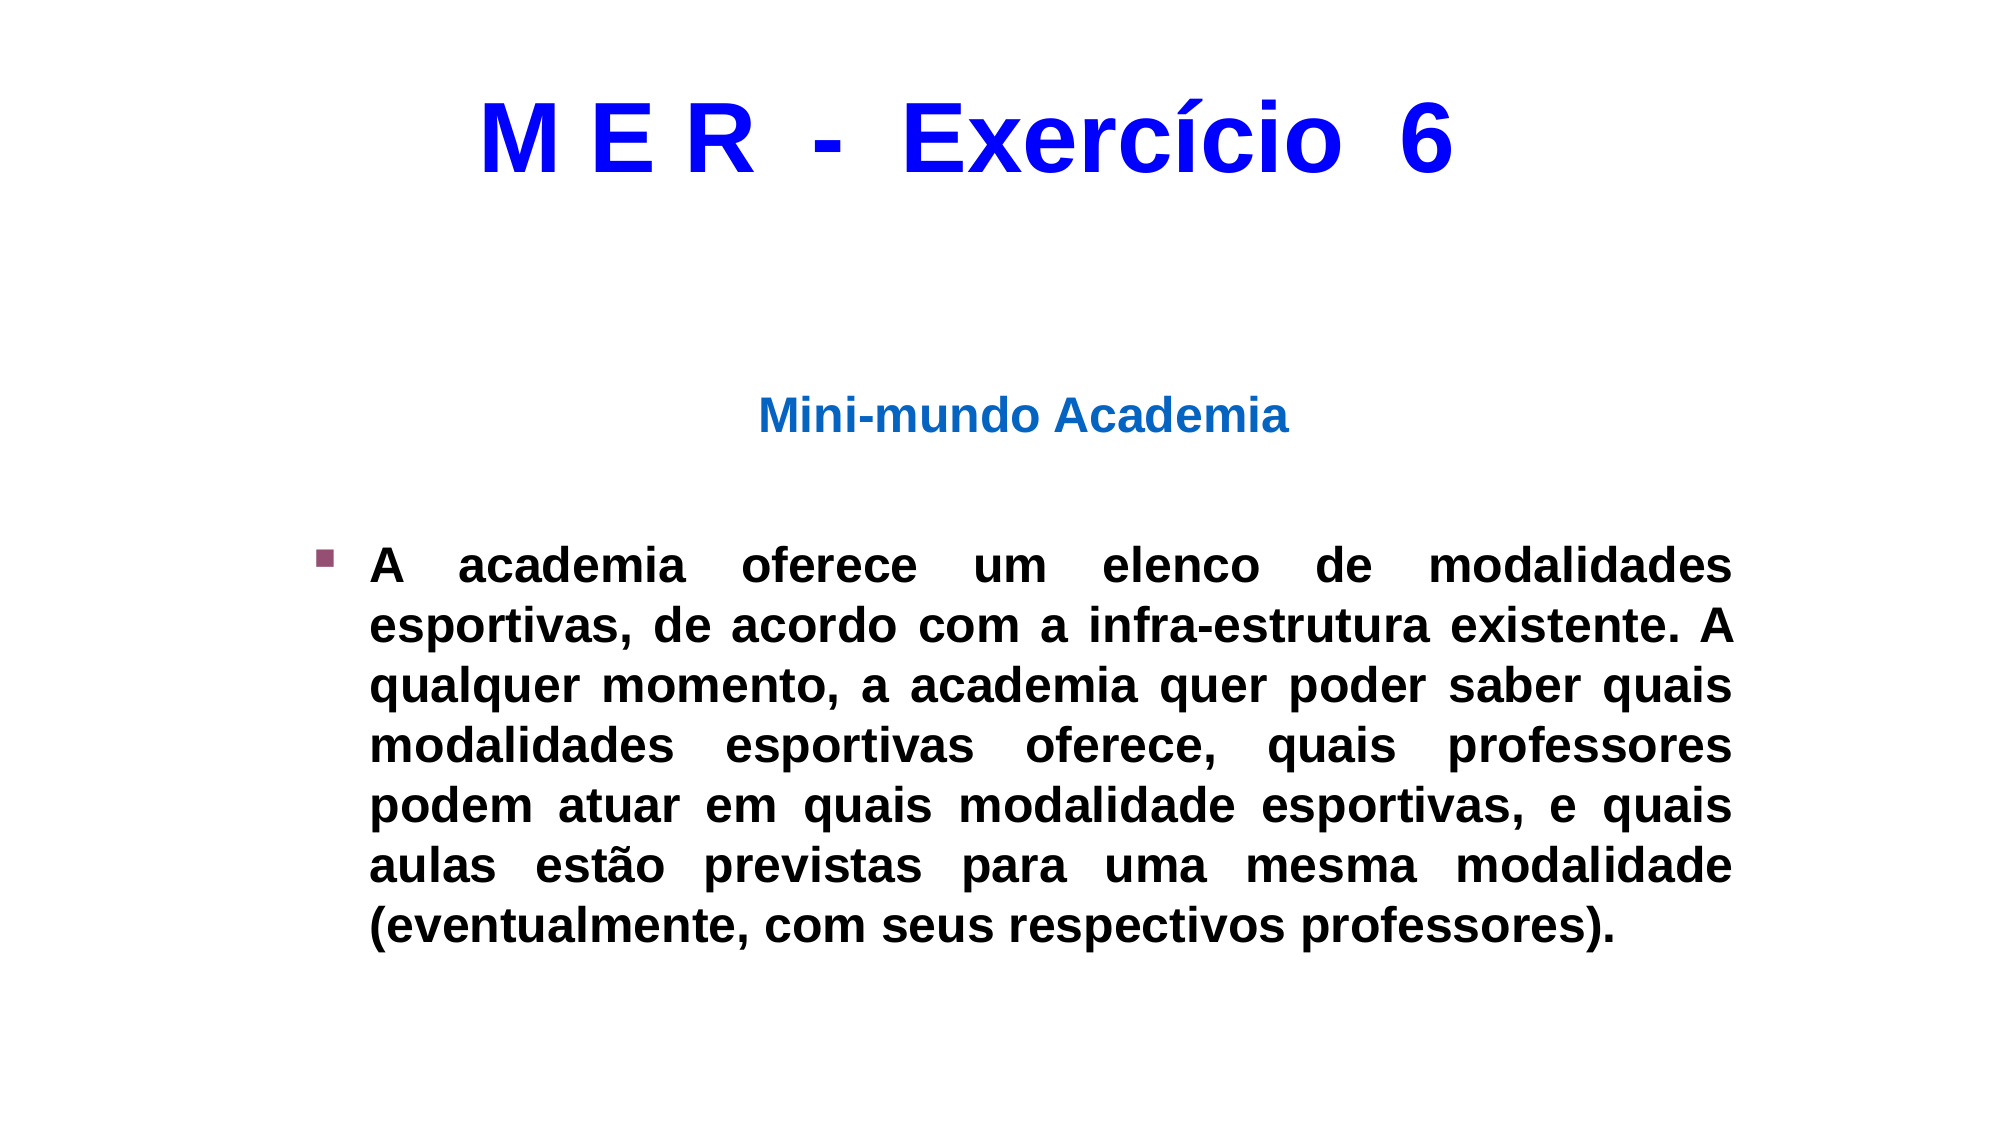

M E R  -  Exercício  6
Mini-mundo Academia

A academia oferece um elenco de modalidades esportivas, de acordo com a infra-estrutura existente. A qualquer momento, a academia quer poder saber quais modalidades esportivas oferece, quais professores podem atuar em quais modalidade esportivas, e quais aulas estão previstas para uma mesma modalidade (eventualmente, com seus respectivos professores).